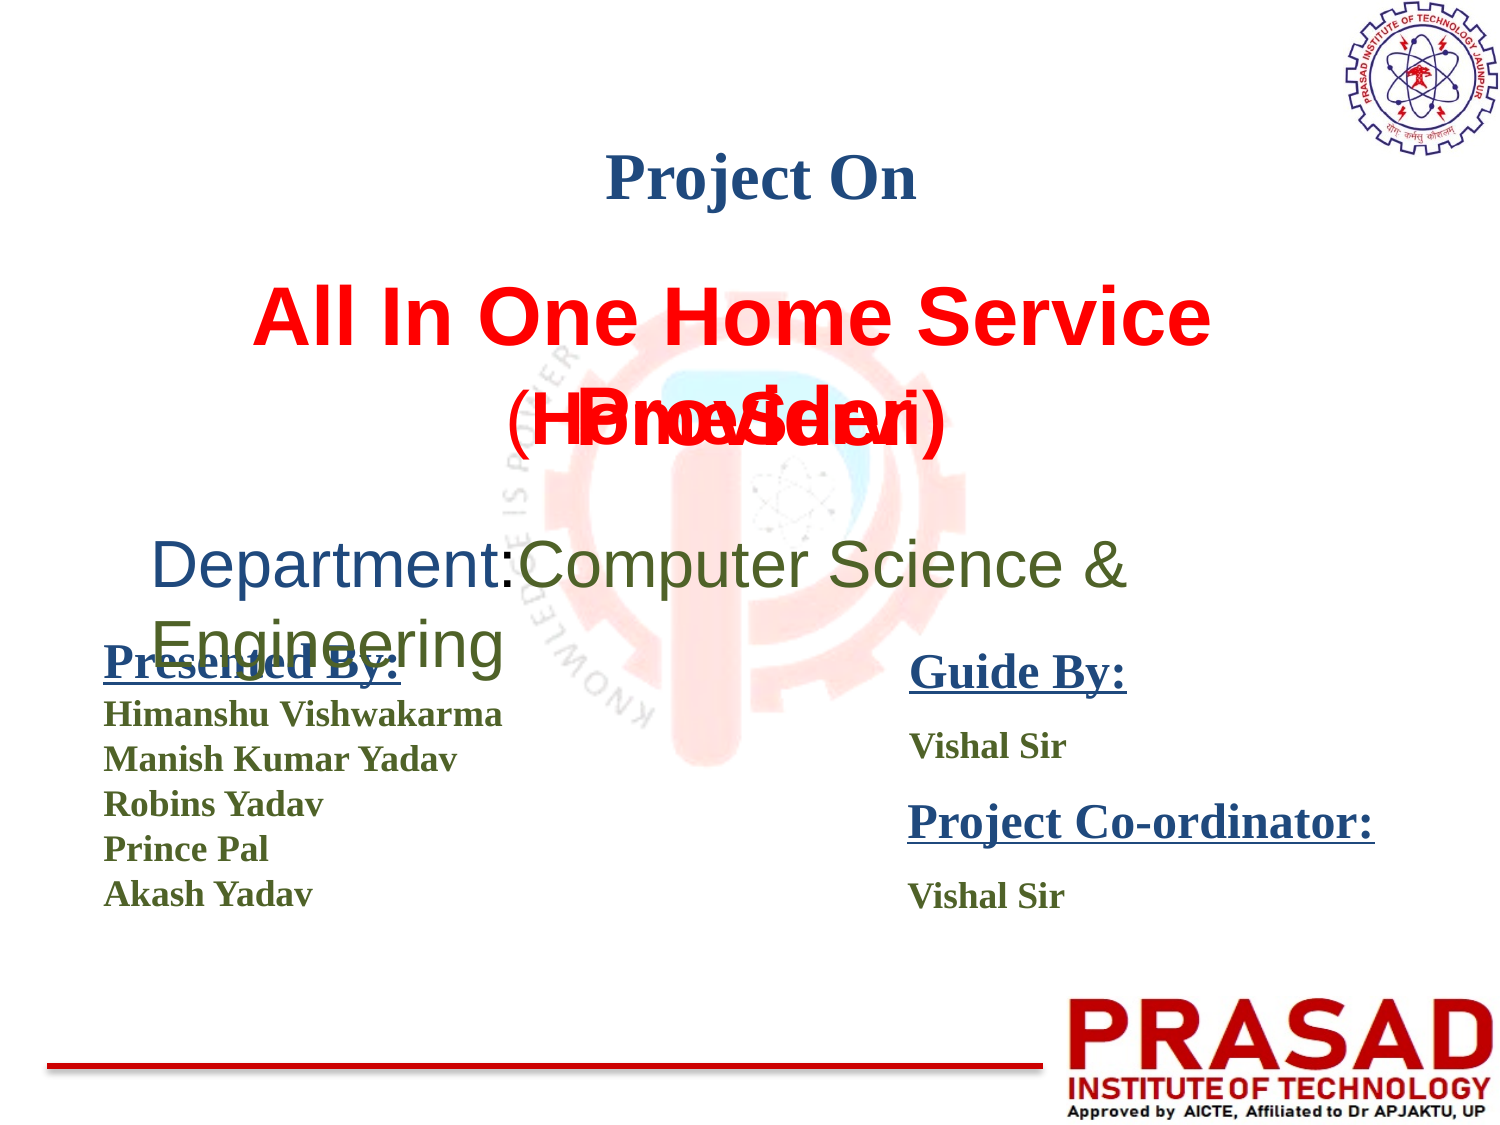

Project On
# All In One Home Service  Provider
(HomeServi)
Department:Computer Science & Engineering
Guide By:
Vishal Sir
Presented By:
Himanshu Vishwakarma
Manish Kumar Yadav
Robins Yadav
Prince Pal
Akash Yadav
Project Co-ordinator:
Vishal Sir